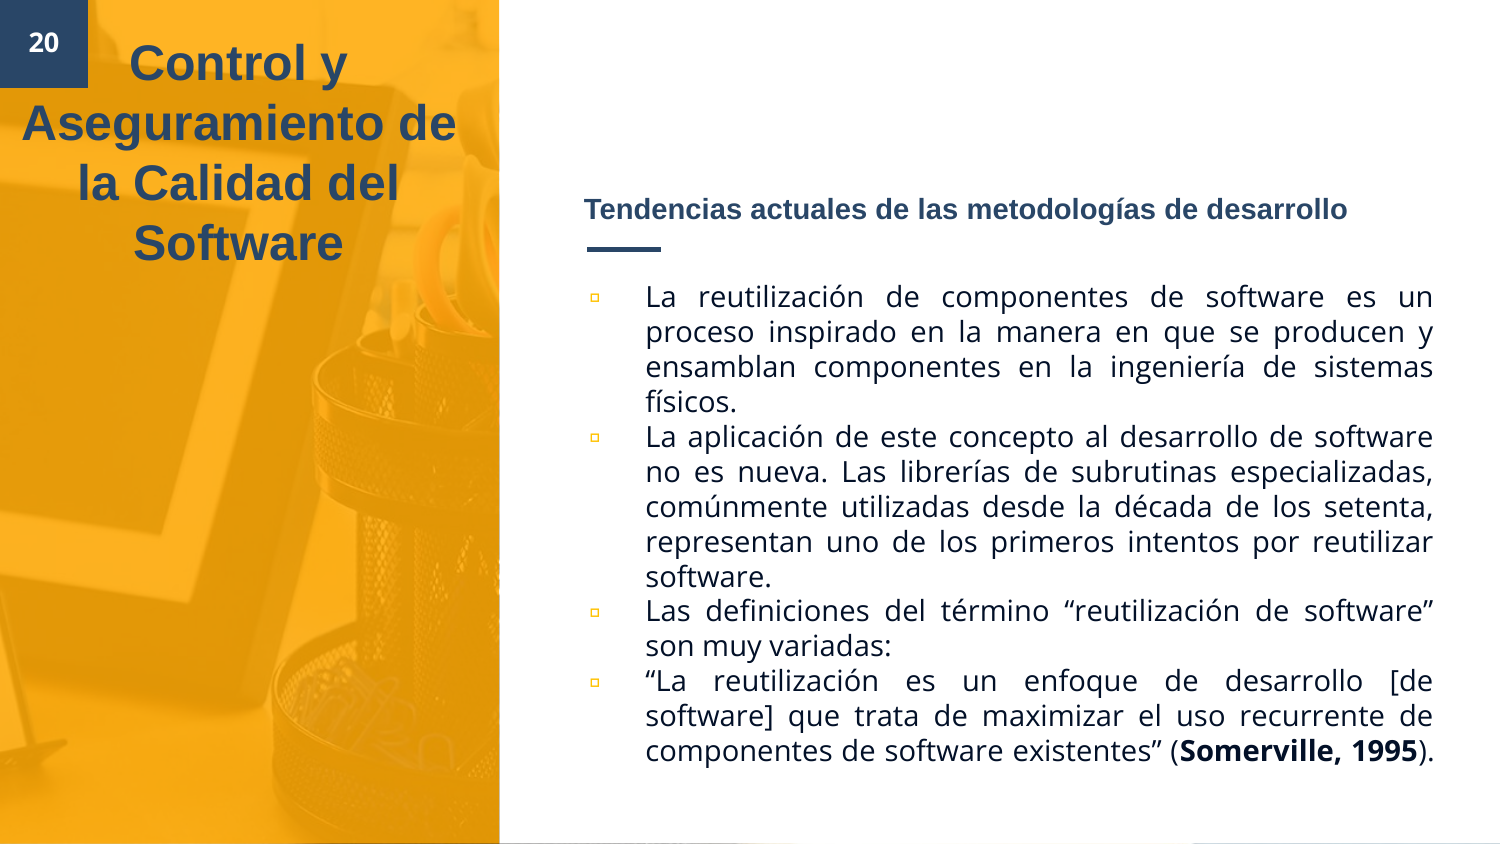

Control y Aseguramiento de la Calidad del Software
20
# Tendencias actuales de las metodologías de desarrollo
La reutilización de componentes de software es un proceso inspirado en la manera en que se producen y ensamblan componentes en la ingeniería de sistemas físicos.
La aplicación de este concepto al desarrollo de software no es nueva. Las librerías de subrutinas especializadas, comúnmente utilizadas desde la década de los setenta, representan uno de los primeros intentos por reutilizar software.
Las definiciones del término “reutilización de software” son muy variadas:
“La reutilización es un enfoque de desarrollo [de software] que trata de maximizar el uso recurrente de componentes de software existentes” (Somerville, 1995).